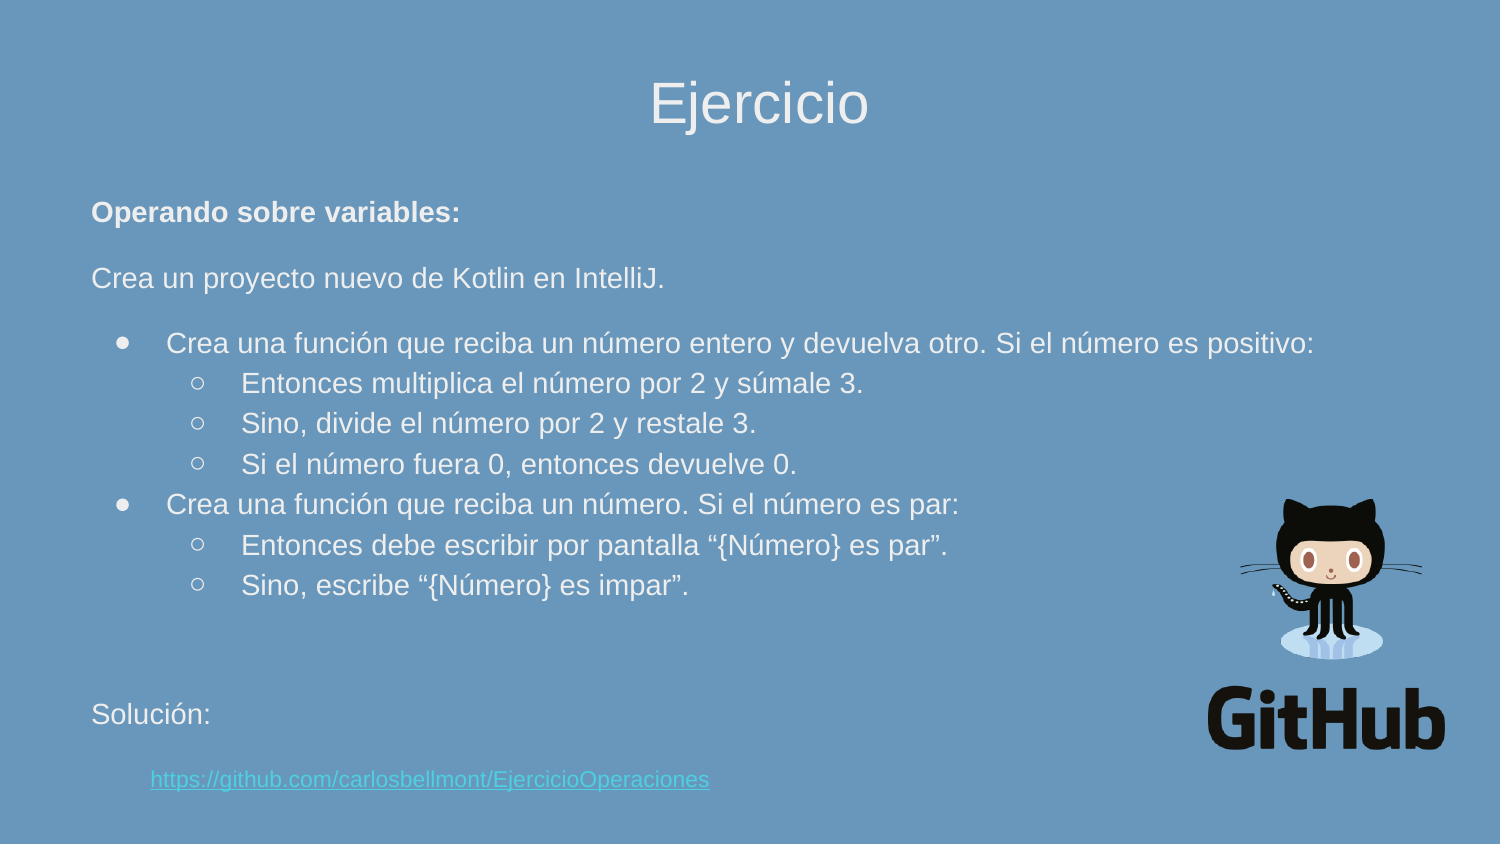

Operando sobre variables:
Crea un proyecto nuevo de Kotlin en IntelliJ.
Crea una función que reciba un número entero y devuelva otro. Si el número es positivo:
Entonces multiplica el número por 2 y súmale 3.
Sino, divide el número por 2 y restale 3.
Si el número fuera 0, entonces devuelve 0.
Crea una función que reciba un número. Si el número es par:
Entonces debe escribir por pantalla “{Número} es par”.
Sino, escribe “{Número} es impar”.
https://github.com/carlosbellmont/EjercicioOperaciones